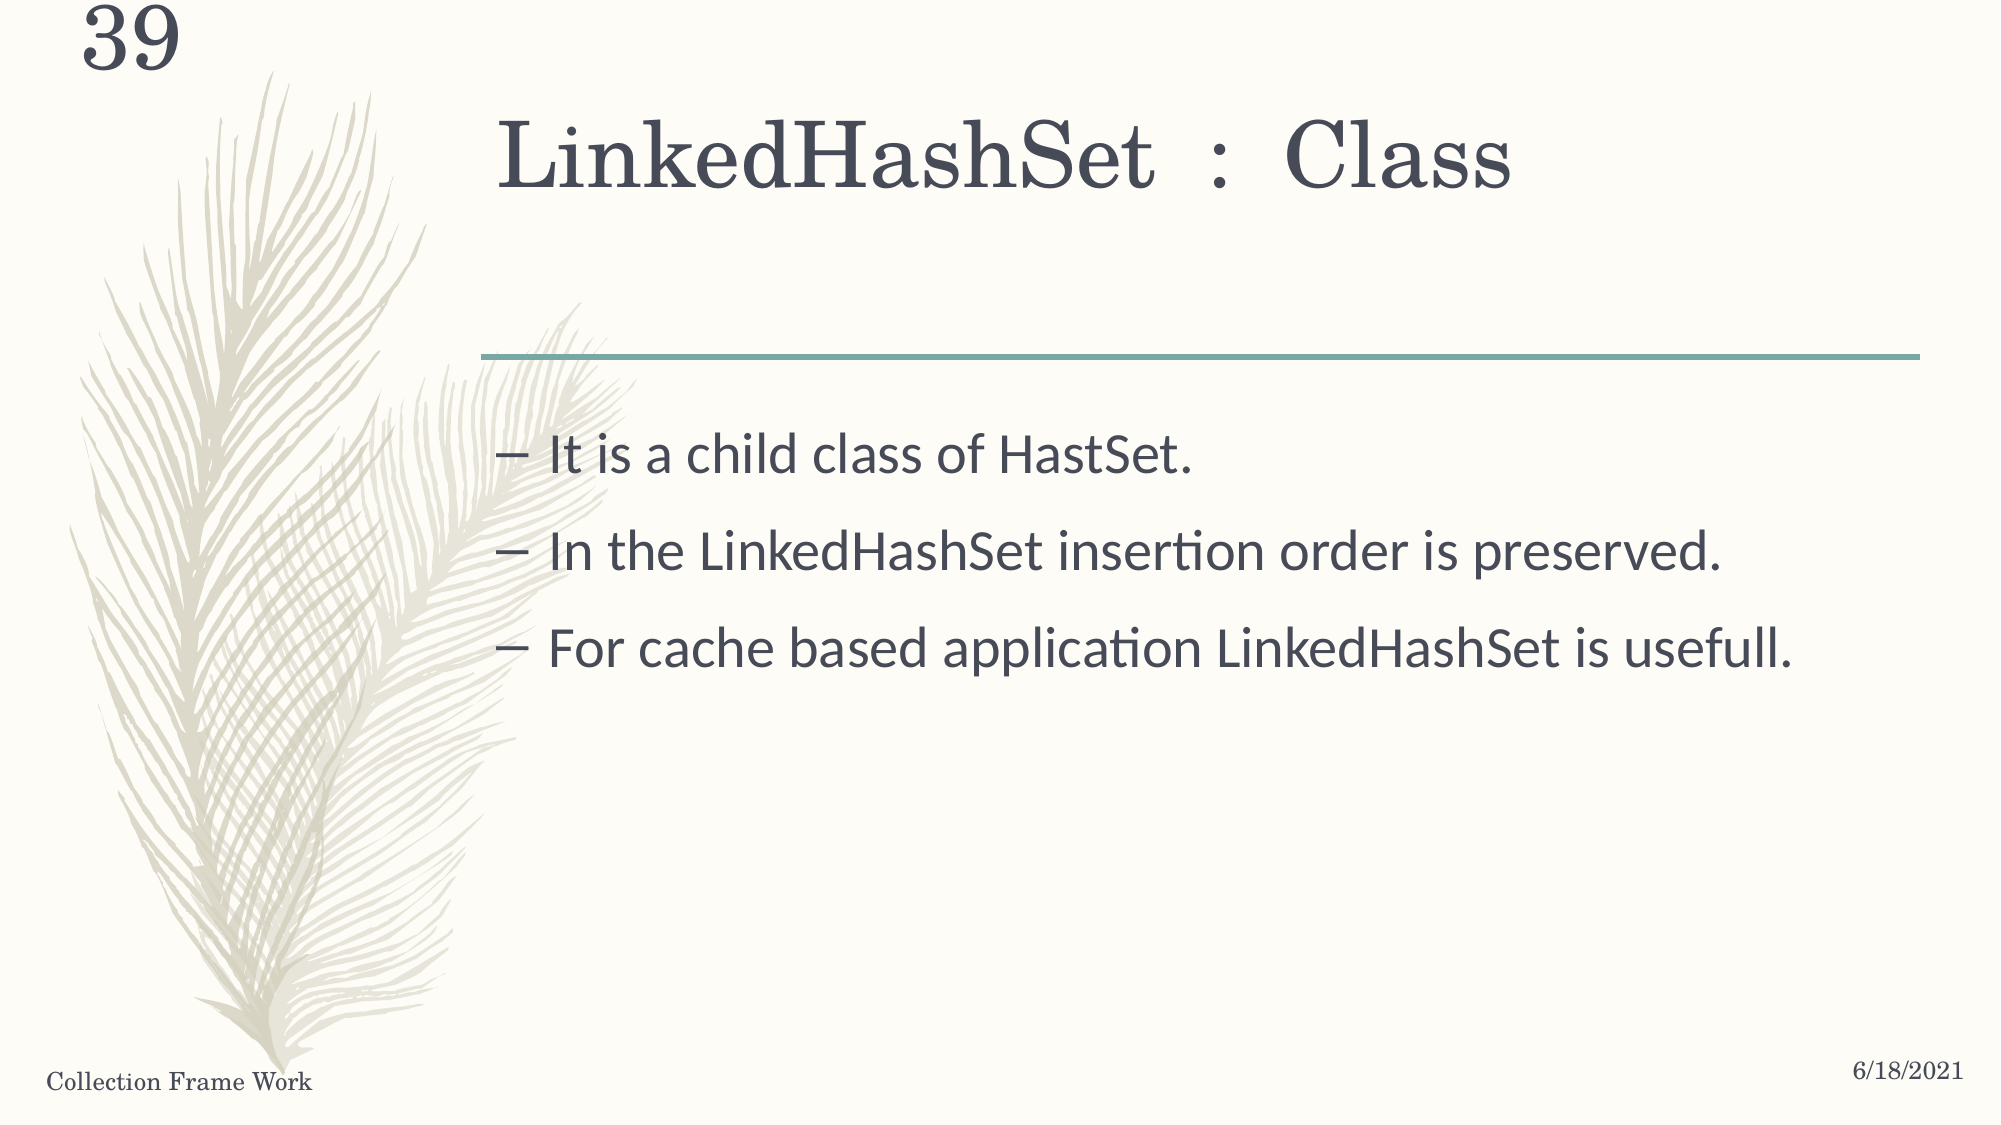

39
# LinkedHashSet  :  Class
It is a child class of HastSet.
In the LinkedHashSet insertion order is preserved.
For cache based application LinkedHashSet is usefull.
6/18/2021
Collection Frame Work